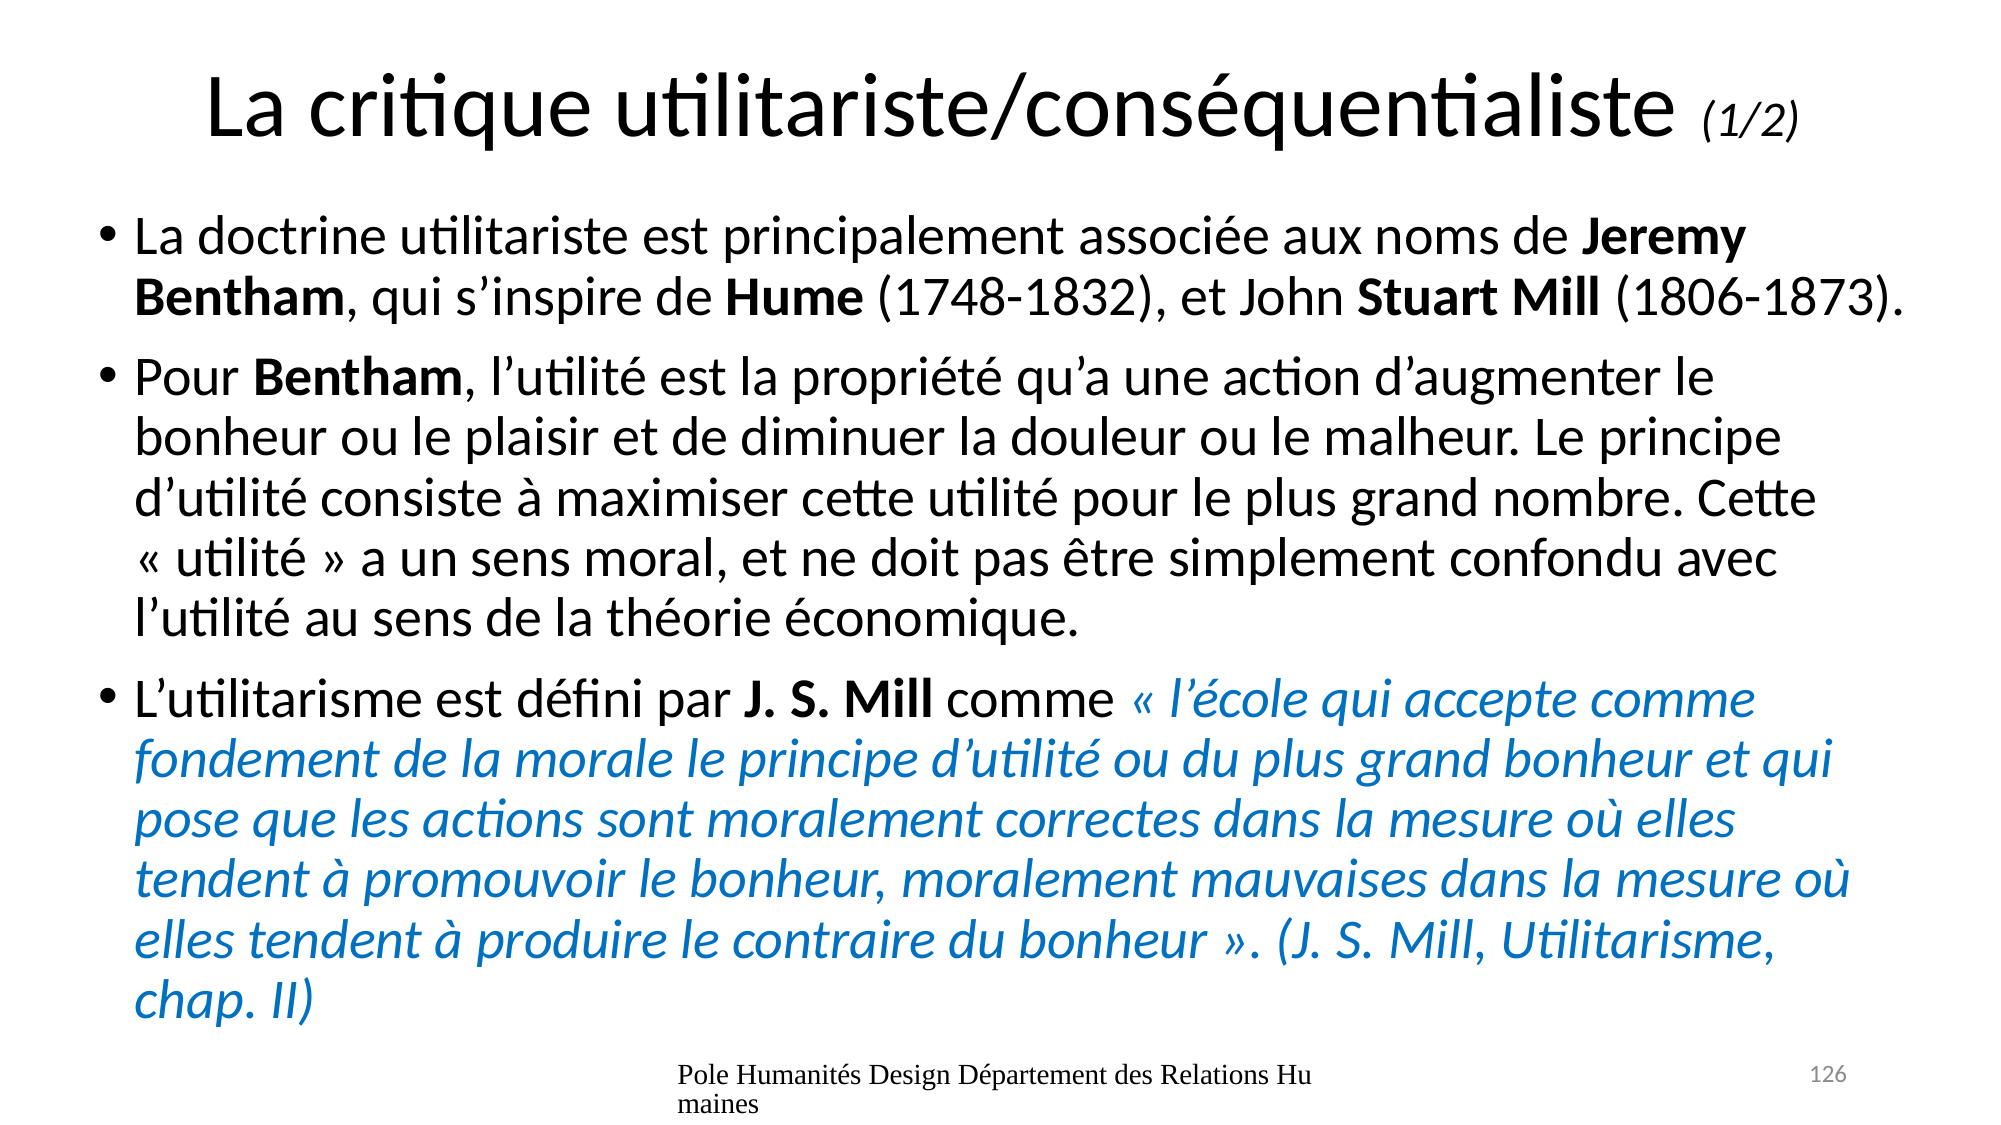

# La critique utilitariste/conséquentialiste (1/2)
La doctrine utilitariste est principalement associée aux noms de Jeremy Bentham, qui s’inspire de Hume (1748-1832), et John Stuart Mill (1806-1873).
Pour Bentham, l’utilité est la propriété qu’a une action d’augmenter le bonheur ou le plaisir et de diminuer la douleur ou le malheur. Le principe d’utilité consiste à maximiser cette utilité pour le plus grand nombre. Cette « utilité » a un sens moral, et ne doit pas être simplement confondu avec l’utilité au sens de la théorie économique.
L’utilitarisme est défini par J. S. Mill comme « l’école qui accepte comme fondement de la morale le principe d’utilité ou du plus grand bonheur et qui pose que les actions sont moralement correctes dans la mesure où elles tendent à promouvoir le bonheur, moralement mauvaises dans la mesure où elles tendent à produire le contraire du bonheur ». (J. S. Mill, Utilitarisme, chap. II)
Pole Humanités Design Département des Relations Humaines
126